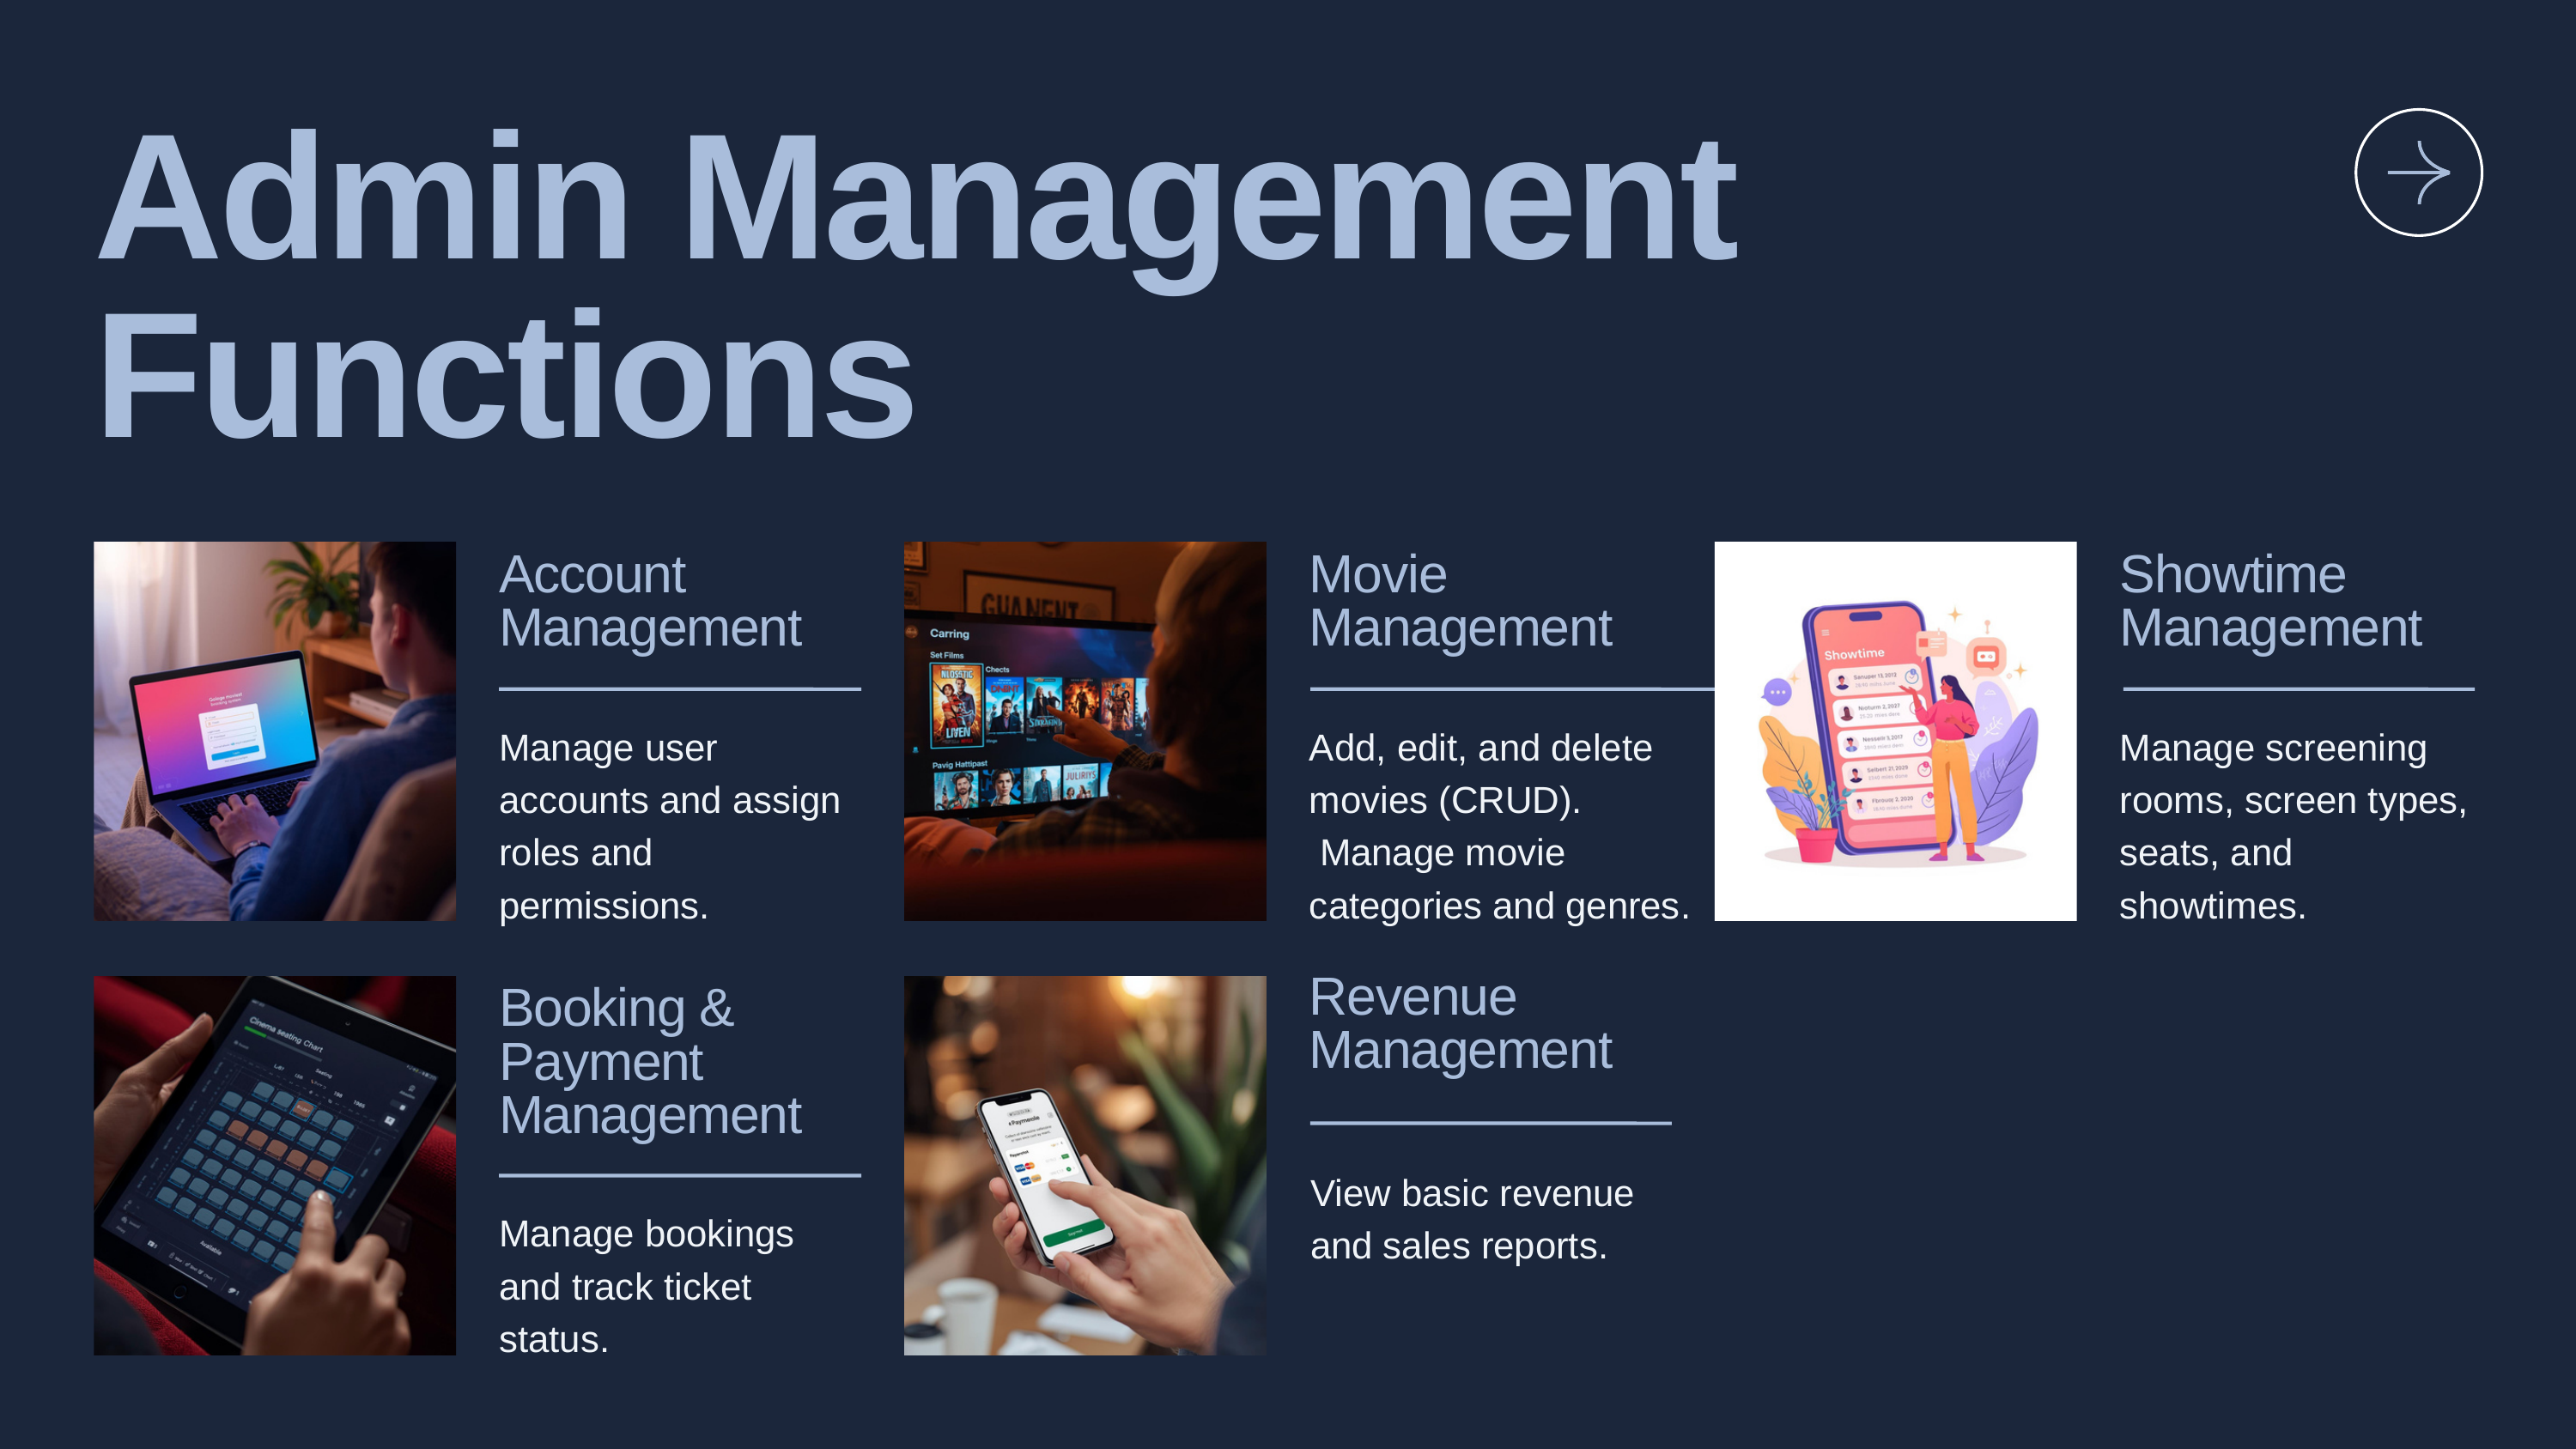

Admin Management Functions

Account Management

Manage user accounts and assign roles and permissions.

Movie Management

Add, edit, and delete movies (CRUD).
 Manage movie categories and genres.

Showtime Management

Manage screening rooms, screen types, seats, and showtimes.
Revenue Management

View basic revenue and sales reports.

Booking & Payment Management

Manage bookings and track ticket status.